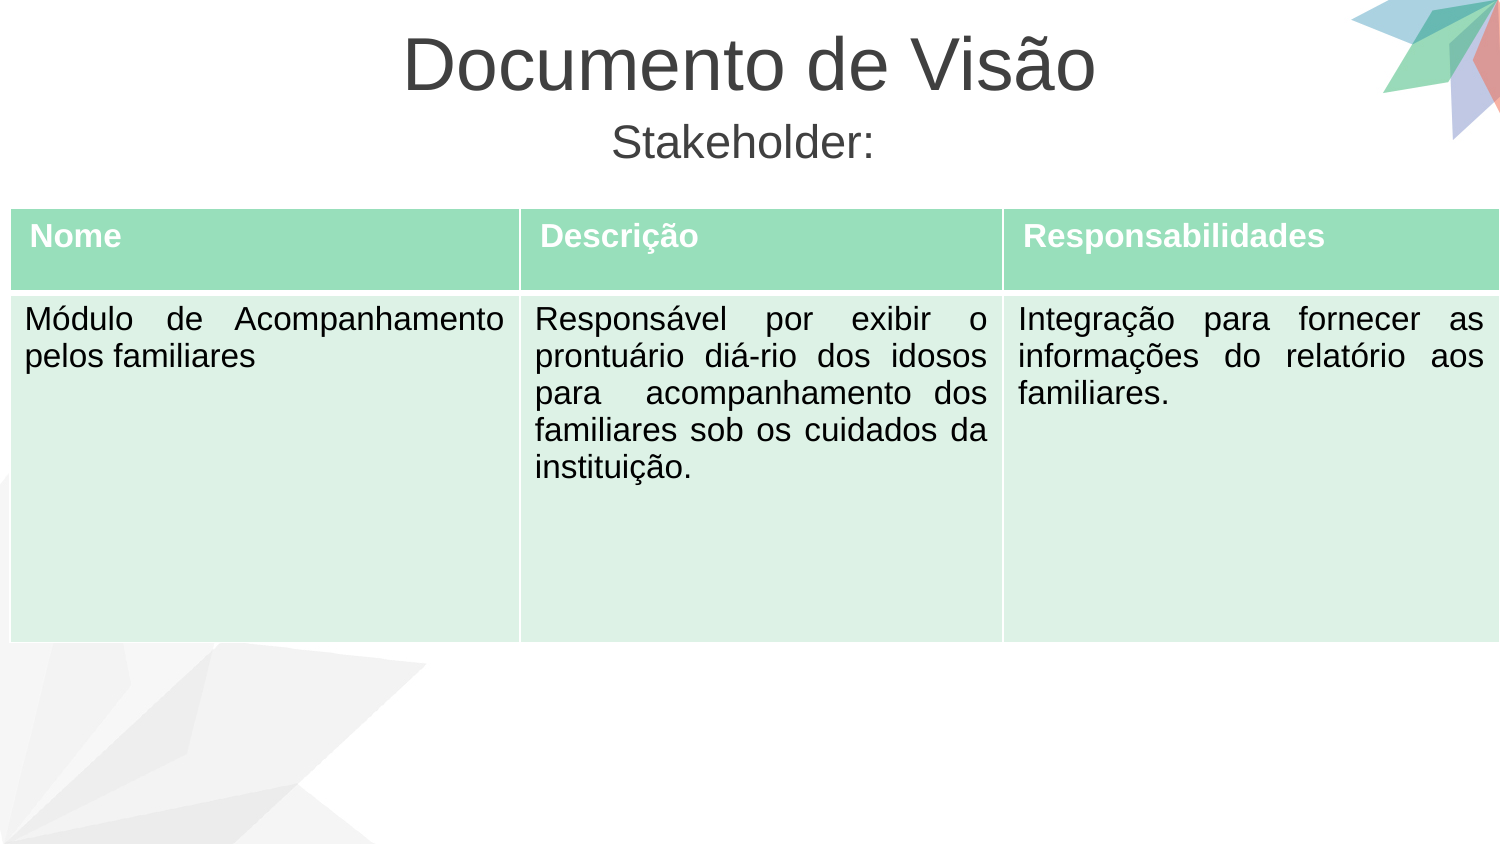

Documento de Visão
Stakeholder:
| Nome | Descrição | Responsabilidades |
| --- | --- | --- |
| Módulo de Acompanhamento pelos familiares | Responsável por exibir o prontuário diá-rio dos idosos para acompanhamento dos familiares sob os cuidados da instituição. | Integração para fornecer as informações do relatório aos familiares. |